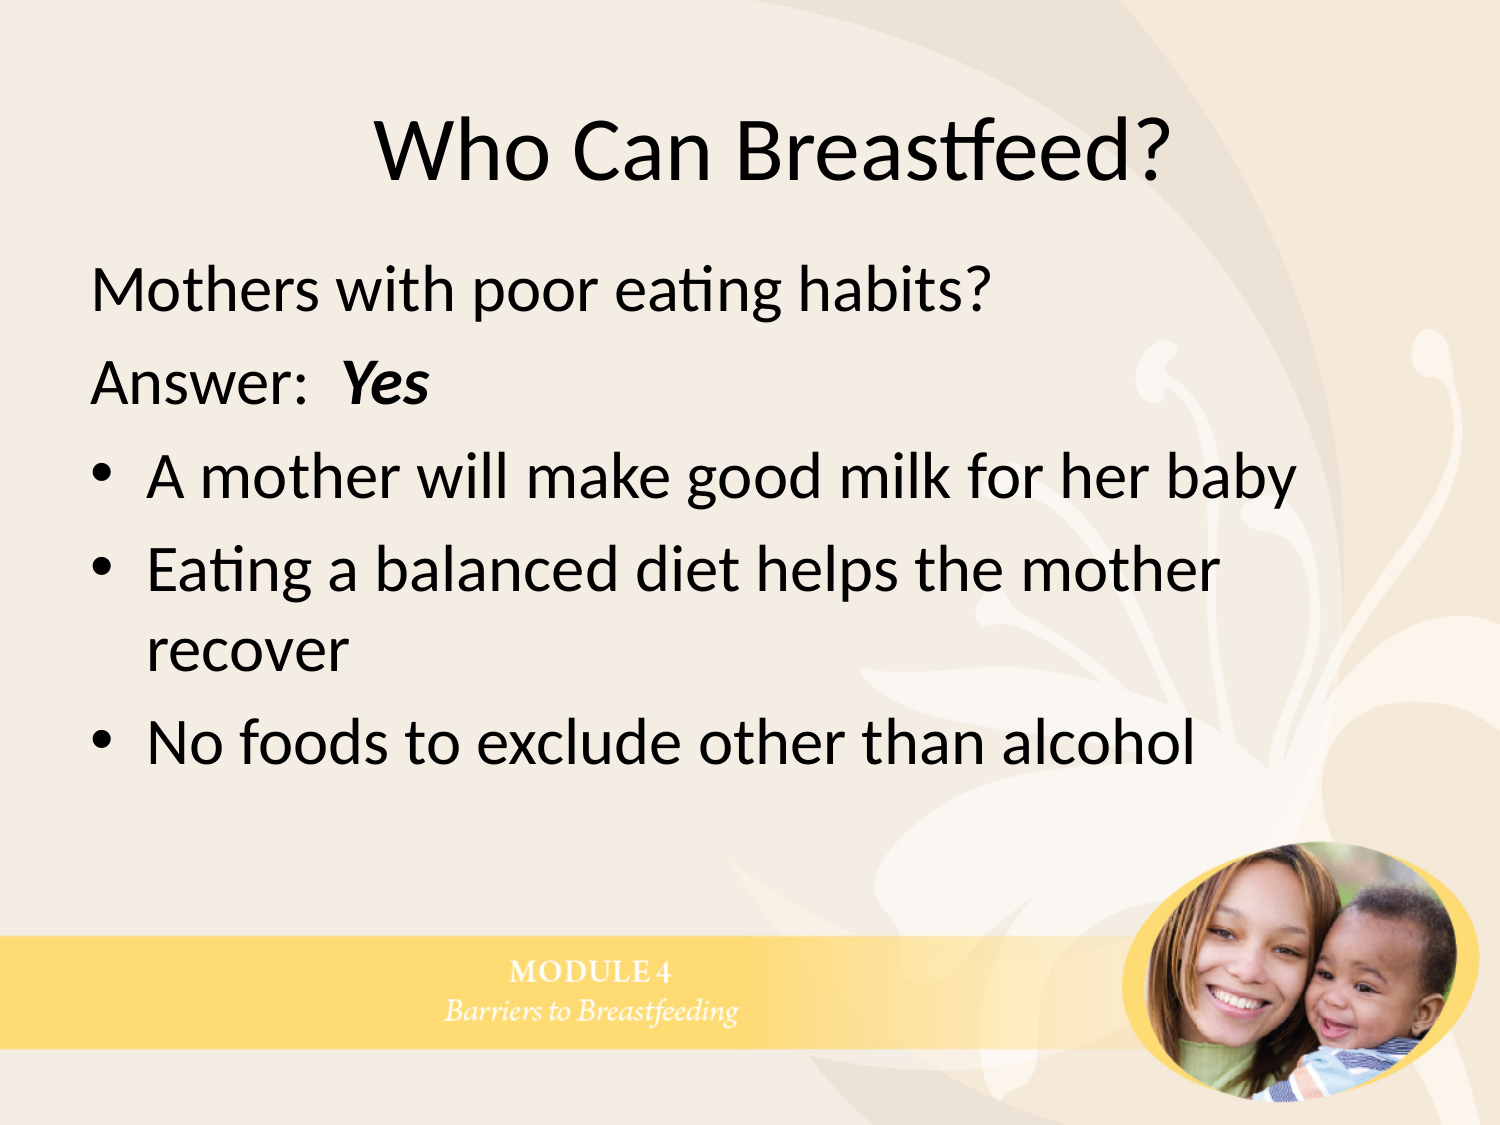

Who Can Breastfeed?
Mothers with poor eating habits?
Answer:  Yes
A mother will make good milk for her baby
Eating a balanced diet helps the mother recover
No foods to exclude other than alcohol